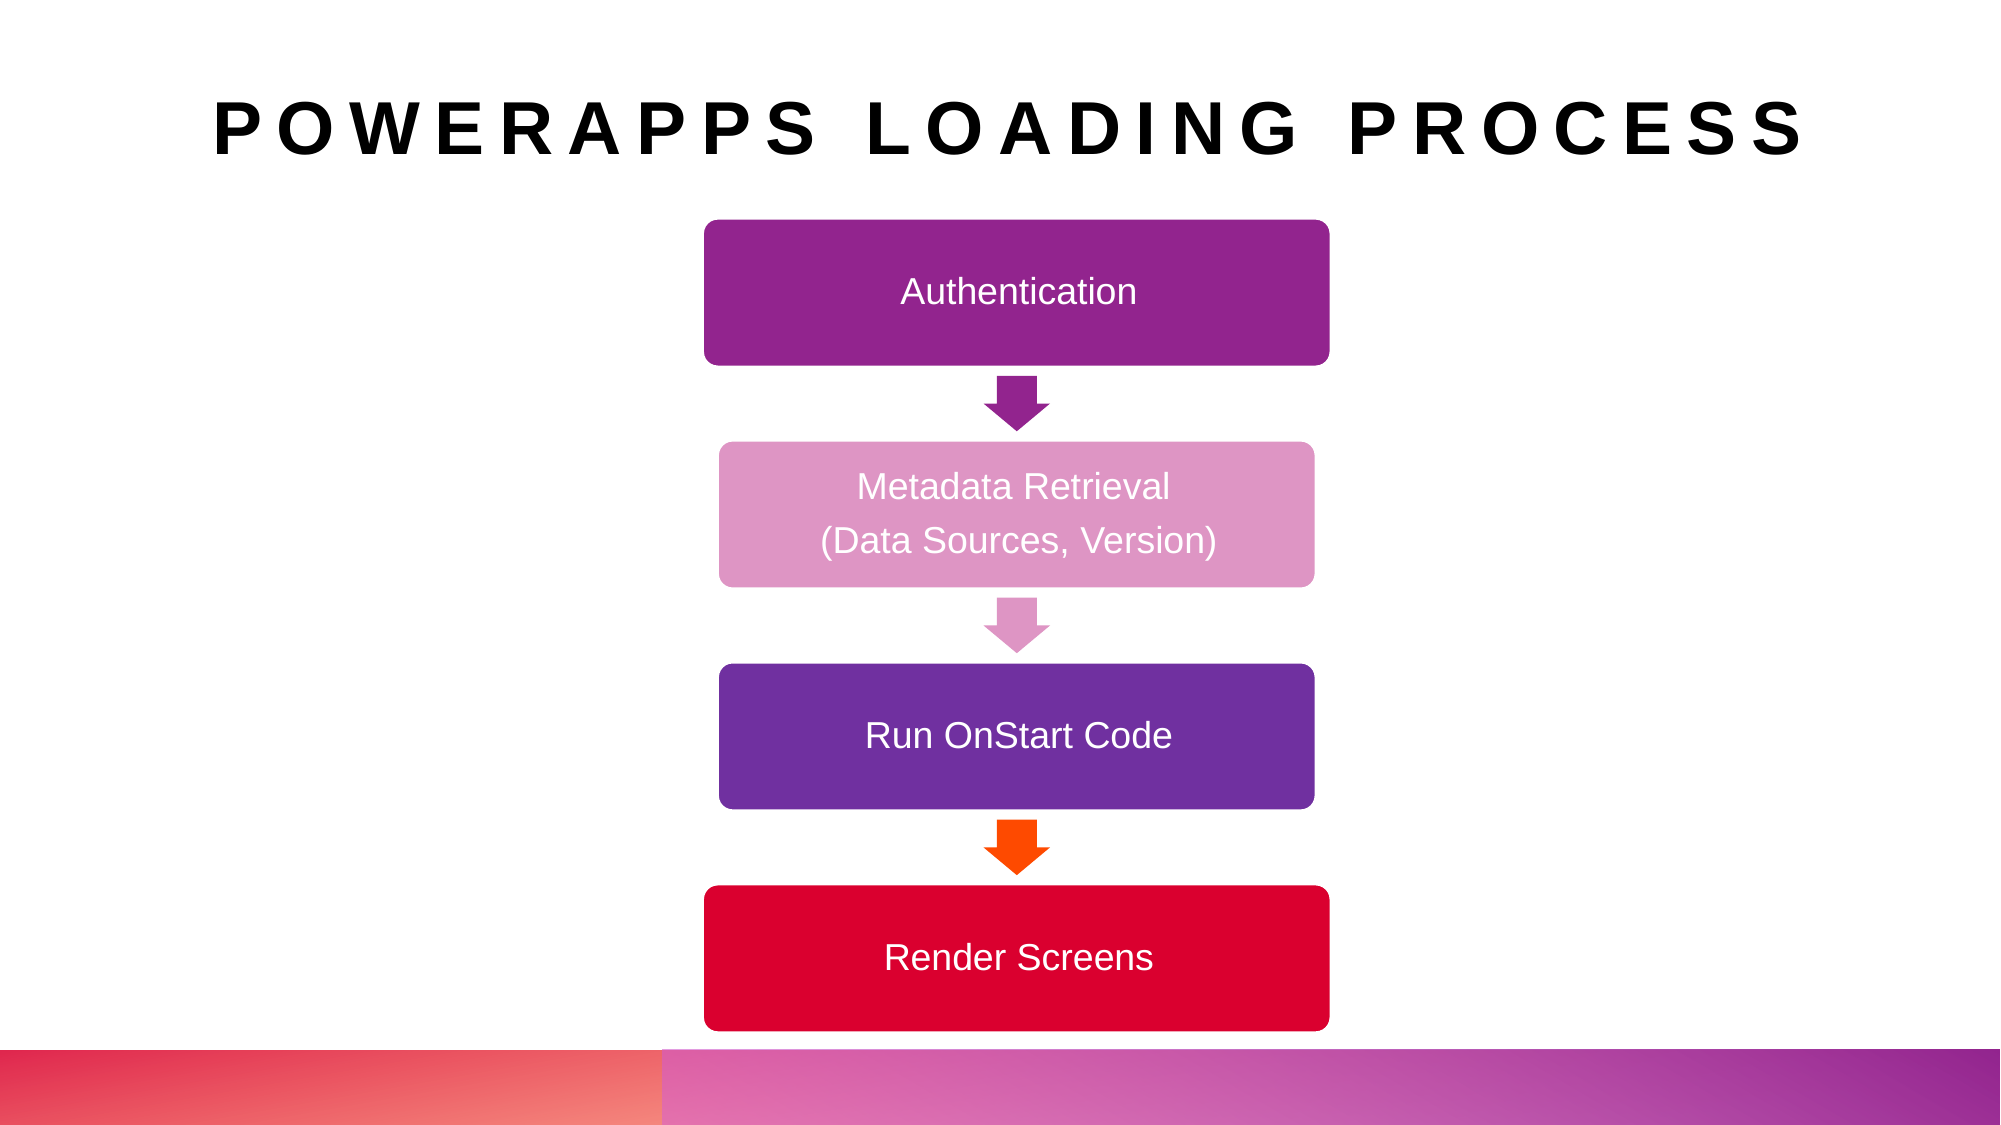

# PowerApps Loading Process
Authentication

Metadata Retrieval
(Data Sources, Version)

Run OnStart Code

Render Screens